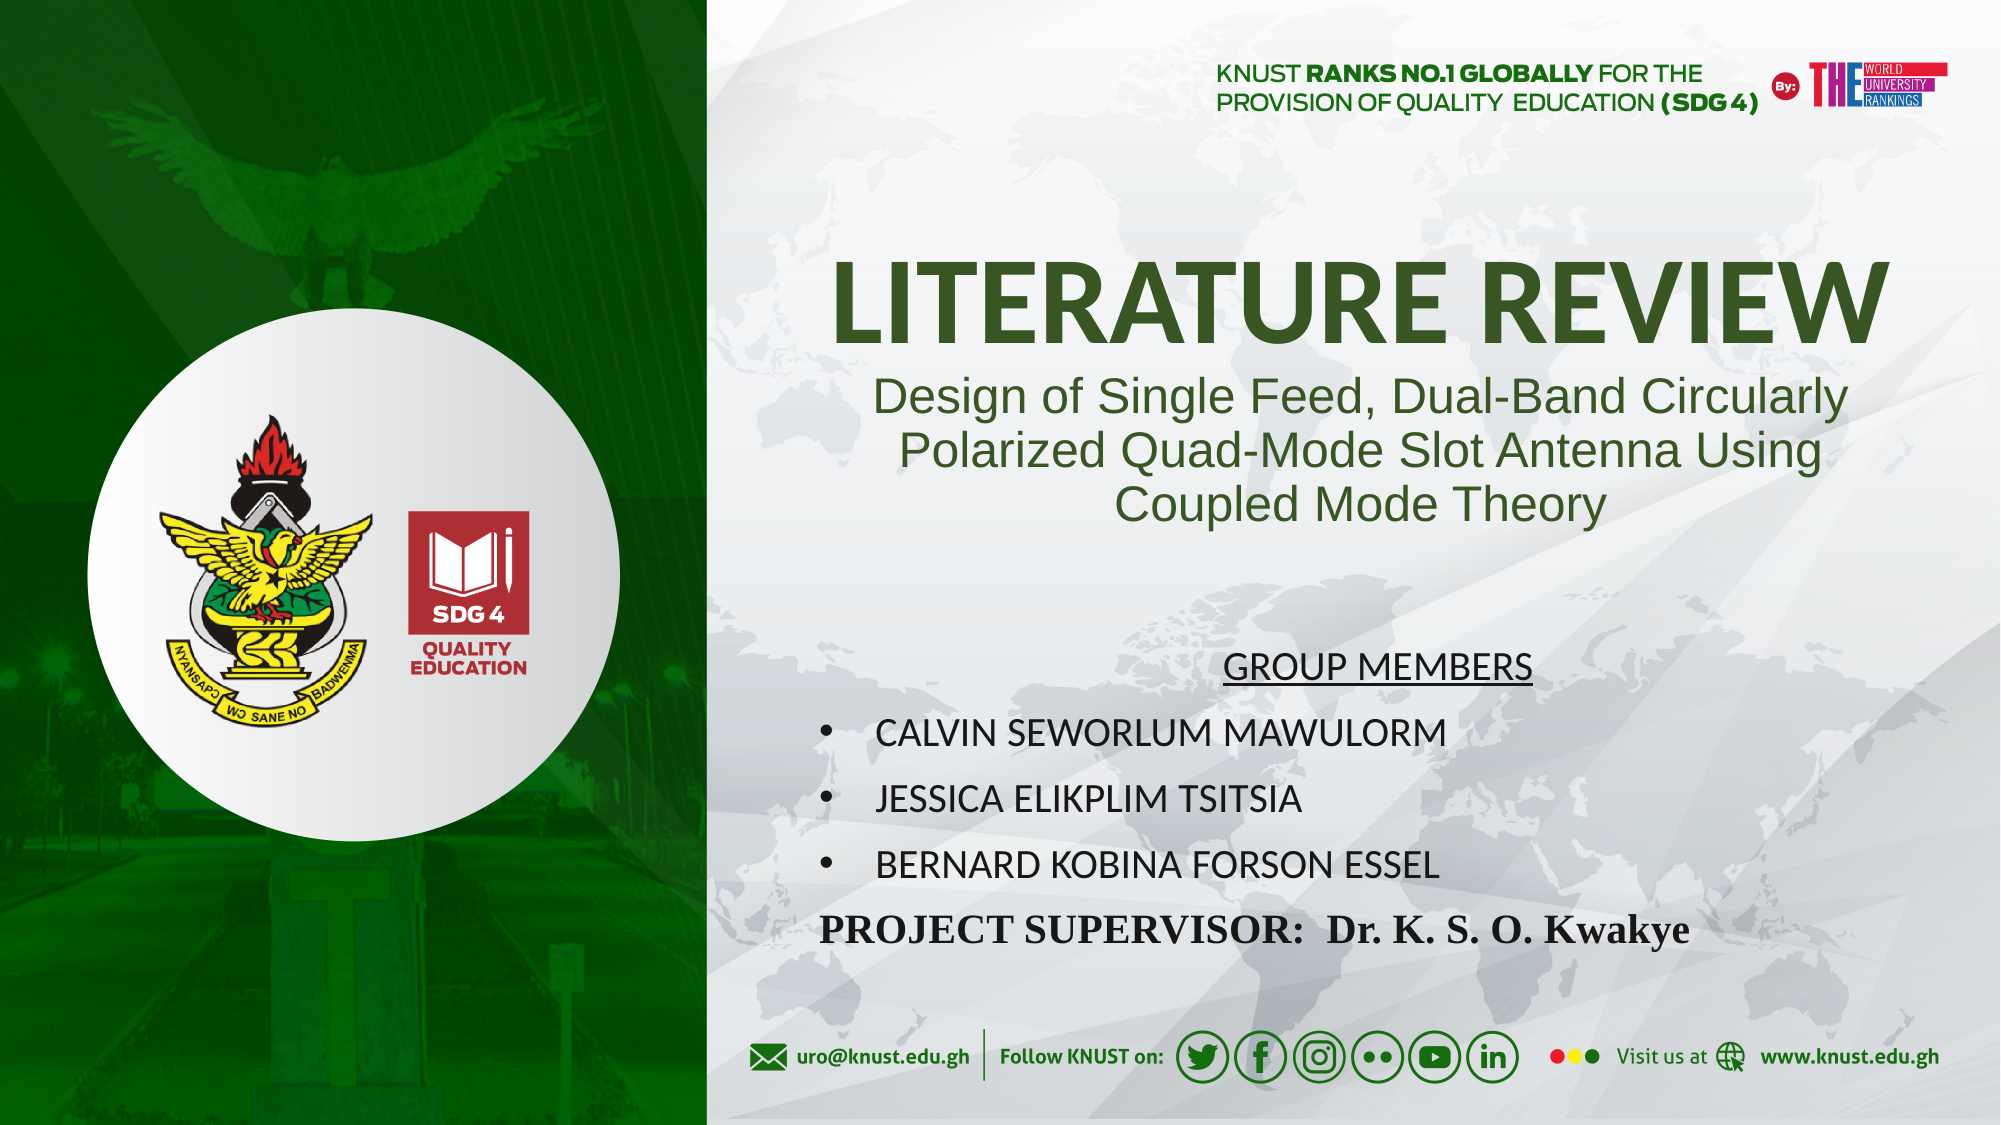

# LITERATURE REVIEW Design of Single Feed, Dual-Band Circularly Polarized Quad-Mode Slot Antenna Using Coupled Mode Theory
GROUP MEMBERS
CALVIN SEWORLUM MAWULORM
JESSICA ELIKPLIM TSITSIA
BERNARD KOBINA FORSON ESSEL
PROJECT SUPERVISOR:  Dr. K. S. O. Kwakye